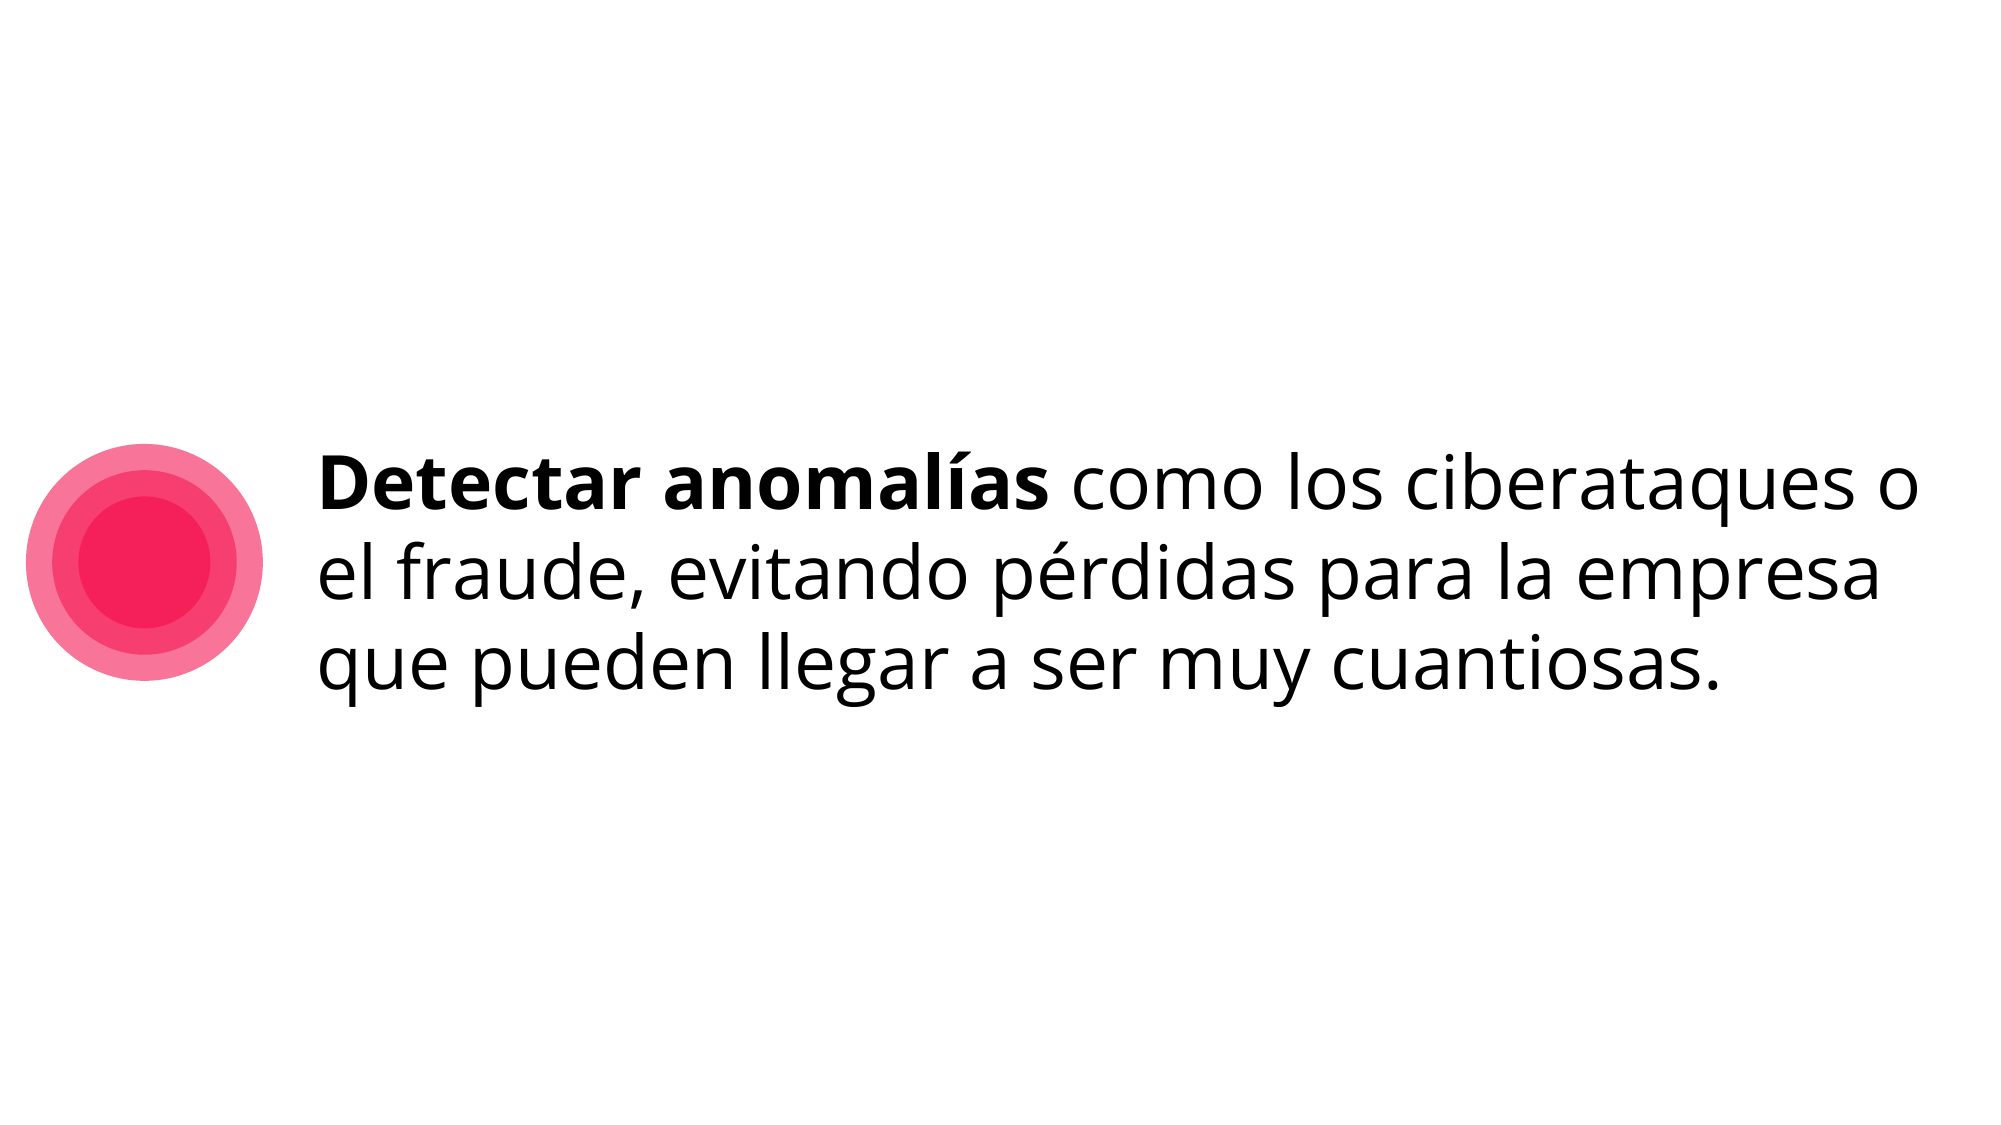

Detectar anomalías como los ciberataques o el fraude, evitando pérdidas para la empresa que pueden llegar a ser muy cuantiosas.